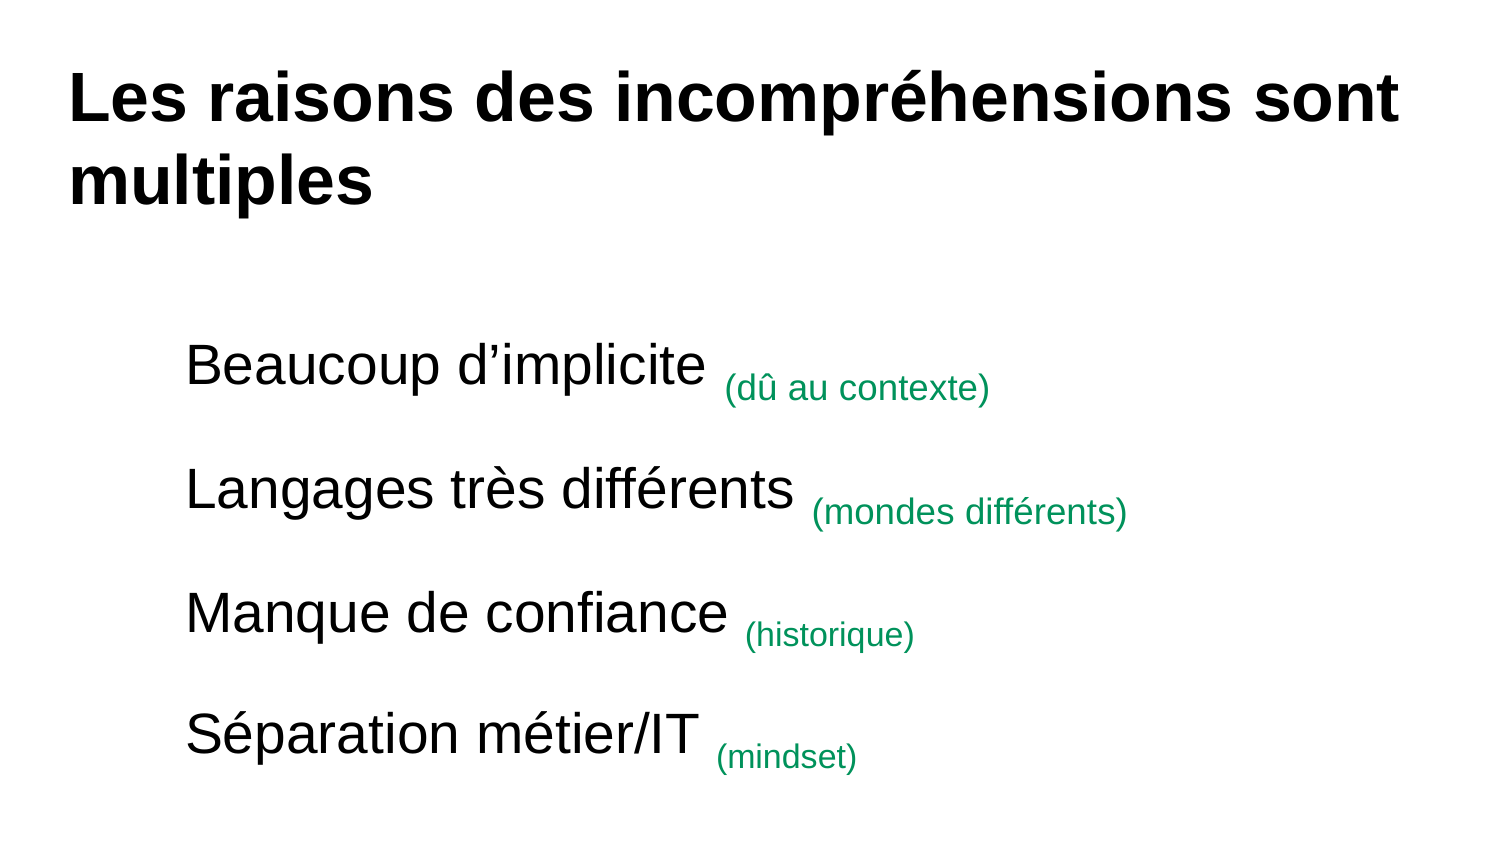

Les raisons des incompréhensions sont multiples

	Beaucoup d’implicite (dû au contexte)
	Langages très différents (mondes différents)
	Manque de confiance (historique)
	Séparation métier/IT (mindset)